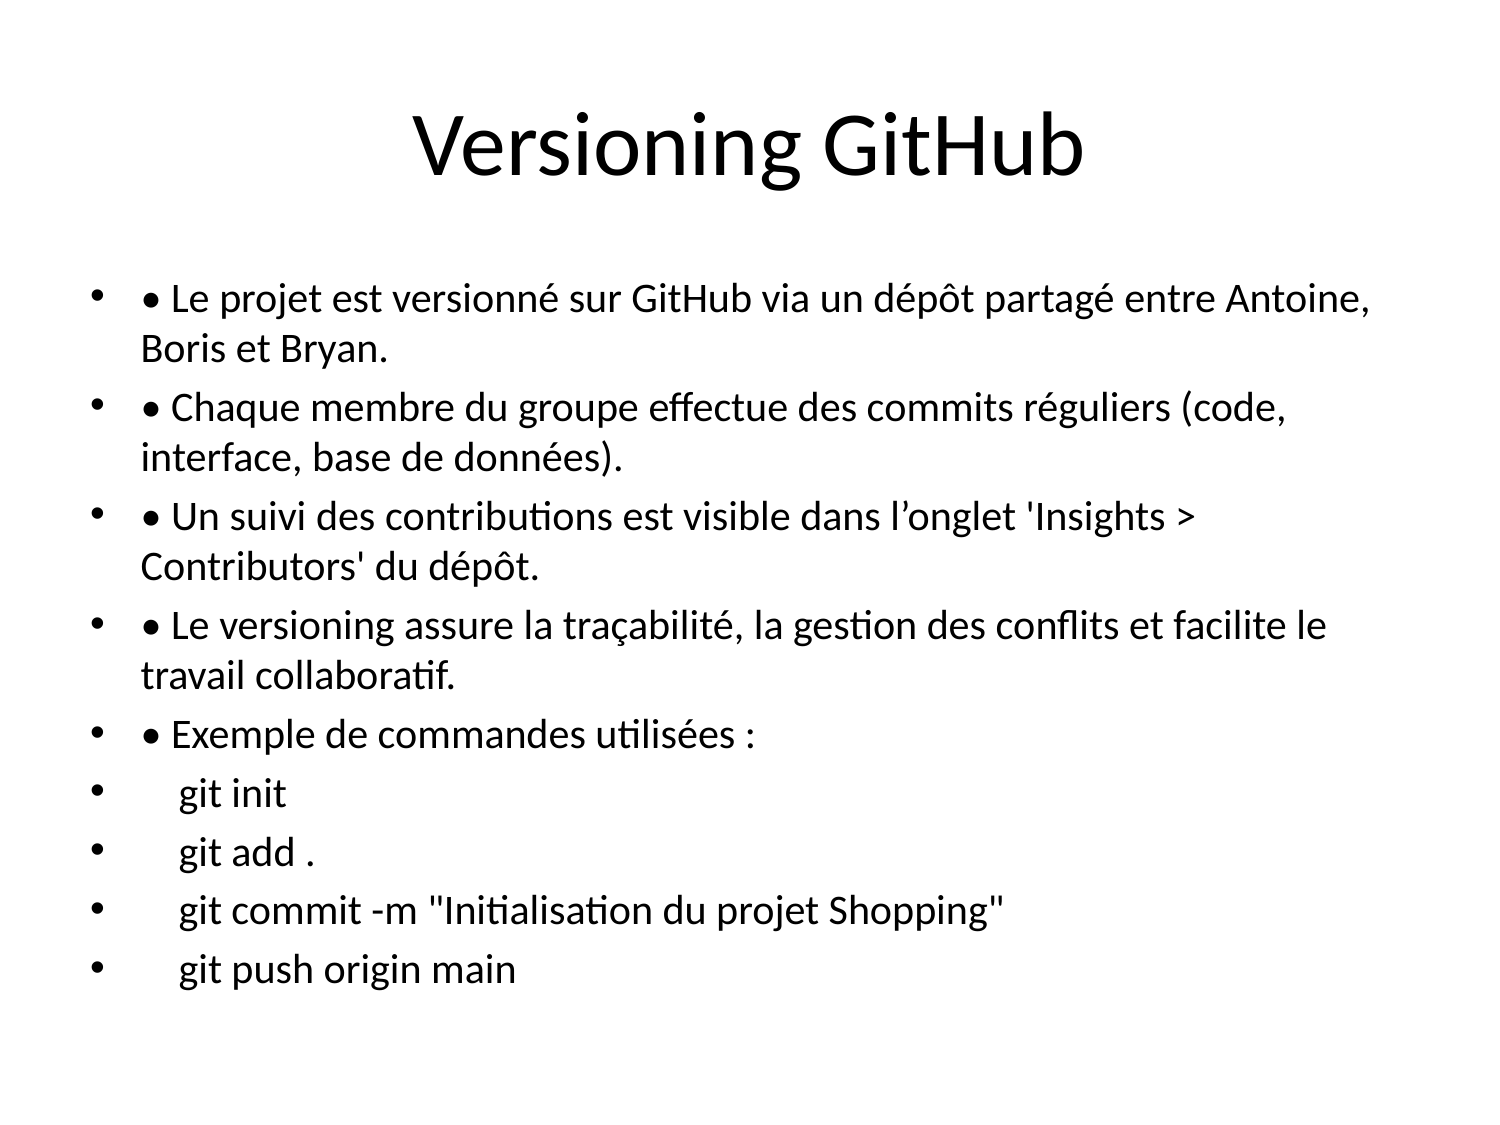

# Versioning GitHub
• Le projet est versionné sur GitHub via un dépôt partagé entre Antoine, Boris et Bryan.
• Chaque membre du groupe effectue des commits réguliers (code, interface, base de données).
• Un suivi des contributions est visible dans l’onglet 'Insights > Contributors' du dépôt.
• Le versioning assure la traçabilité, la gestion des conflits et facilite le travail collaboratif.
• Exemple de commandes utilisées :
    git init
    git add .
    git commit -m "Initialisation du projet Shopping"
    git push origin main